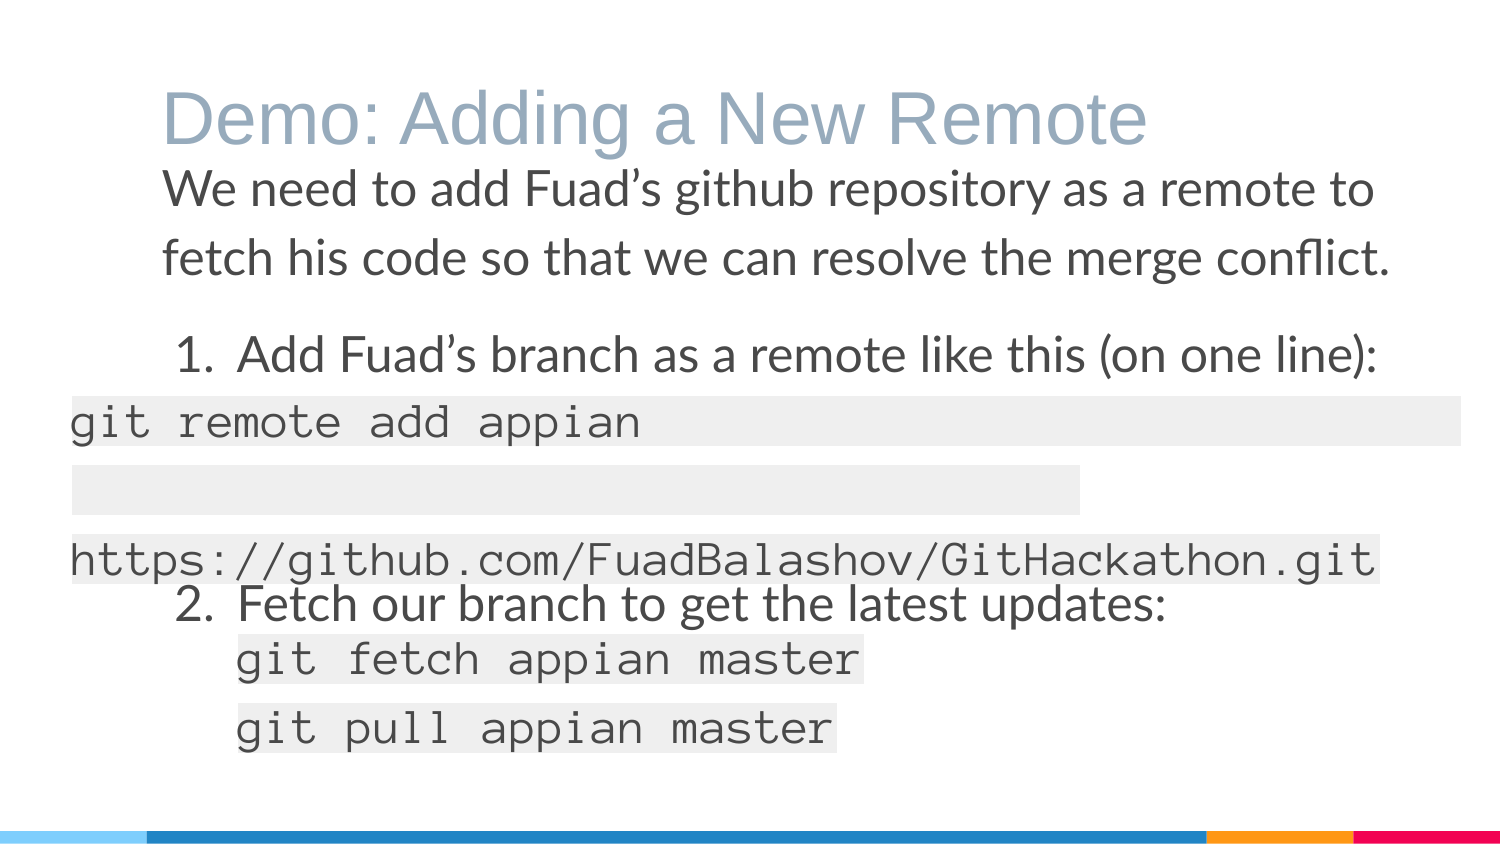

# Demo: Adding a New Remote
We need to add Fuad’s github repository as a remote to fetch his code so that we can resolve the merge conflict.

Add Fuad’s branch as a remote like this (on one line):

Fetch our branch to get the latest updates:

git remote add appian                                                                     https://github.com/FuadBalashov/GitHackathon.git
git fetch appian master
git pull appian master